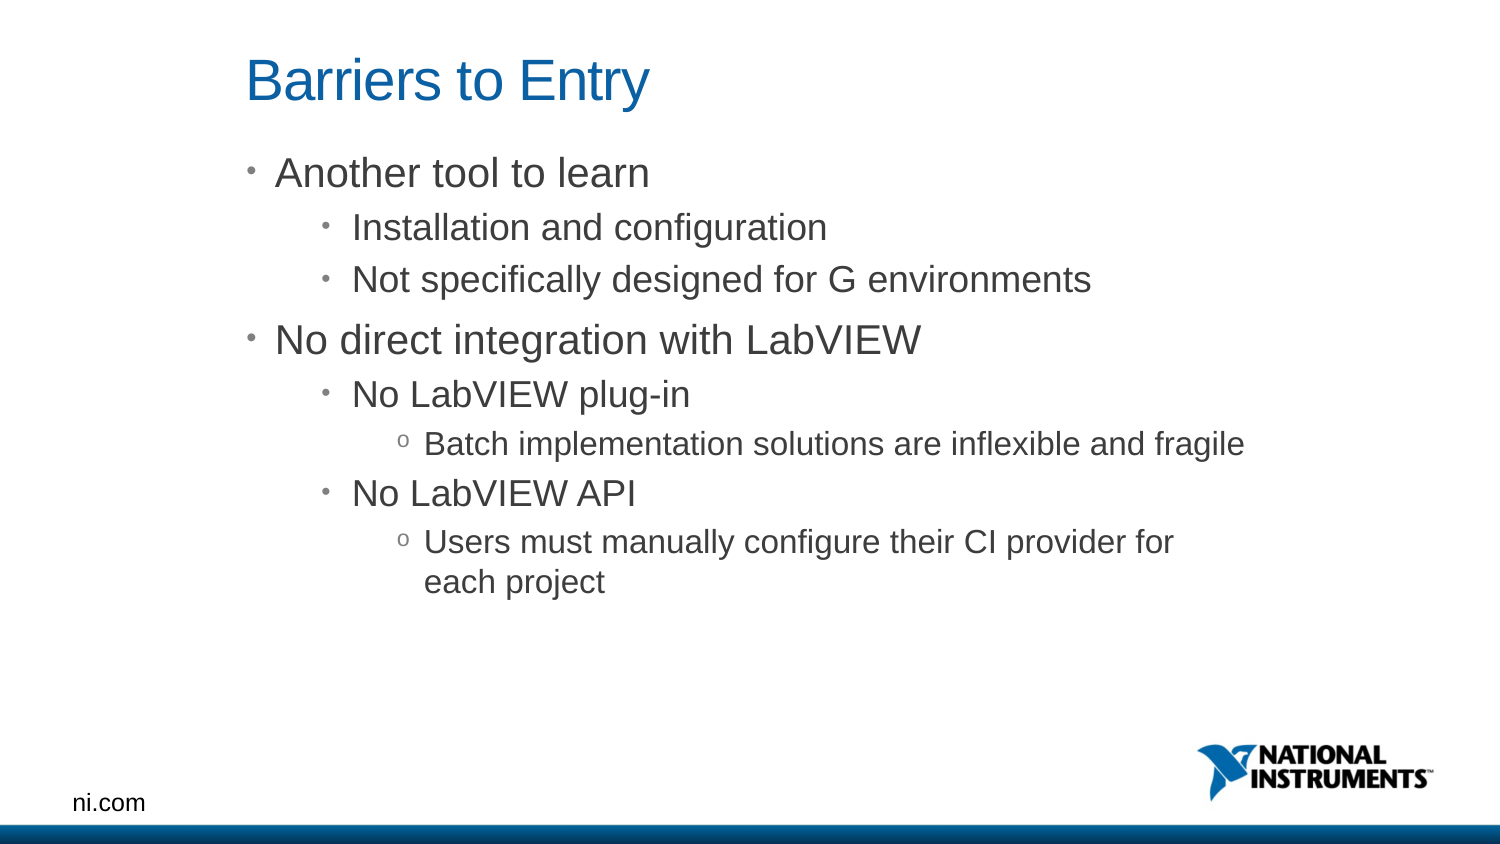

# Barriers to Entry
Another tool to learn
Installation and configuration
Not specifically designed for G environments
No direct integration with LabVIEW
No LabVIEW plug-in
Batch implementation solutions are inflexible and fragile
No LabVIEW API
Users must manually configure their CI provider for each project